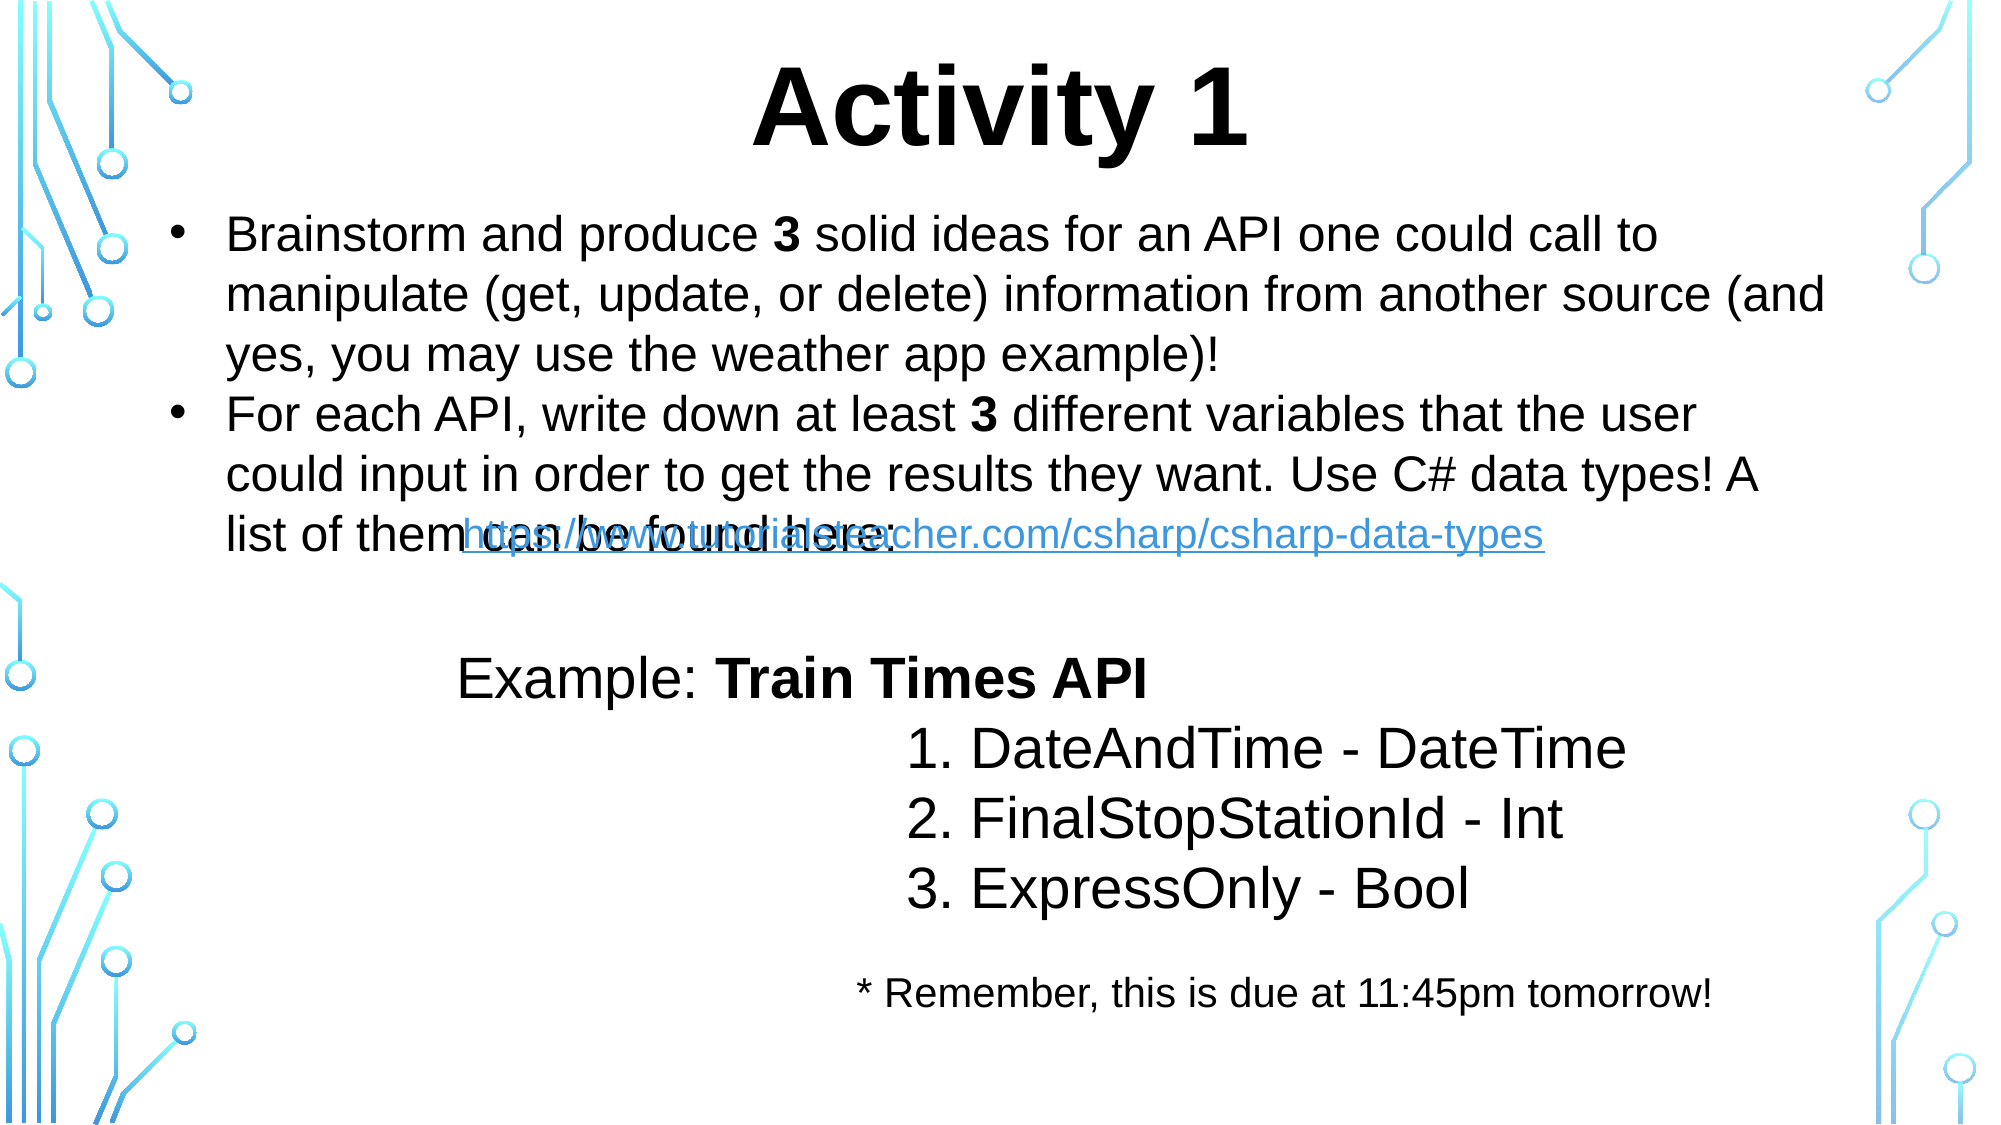

Activity 1
Brainstorm and produce 3 solid ideas for an API one could call to manipulate (get, update, or delete) information from another source (and yes, you may use the weather app example)!
For each API, write down at least 3 different variables that the user could input in order to get the results they want. Use C# data types! A list of them can be found here:
https://www.tutorialsteacher.com/csharp/csharp-data-types
Example: Train Times API
			1. DateAndTime - DateTime
			2. FinalStopStationId - Int
			3. ExpressOnly - Bool
* Remember, this is due at 11:45pm tomorrow!